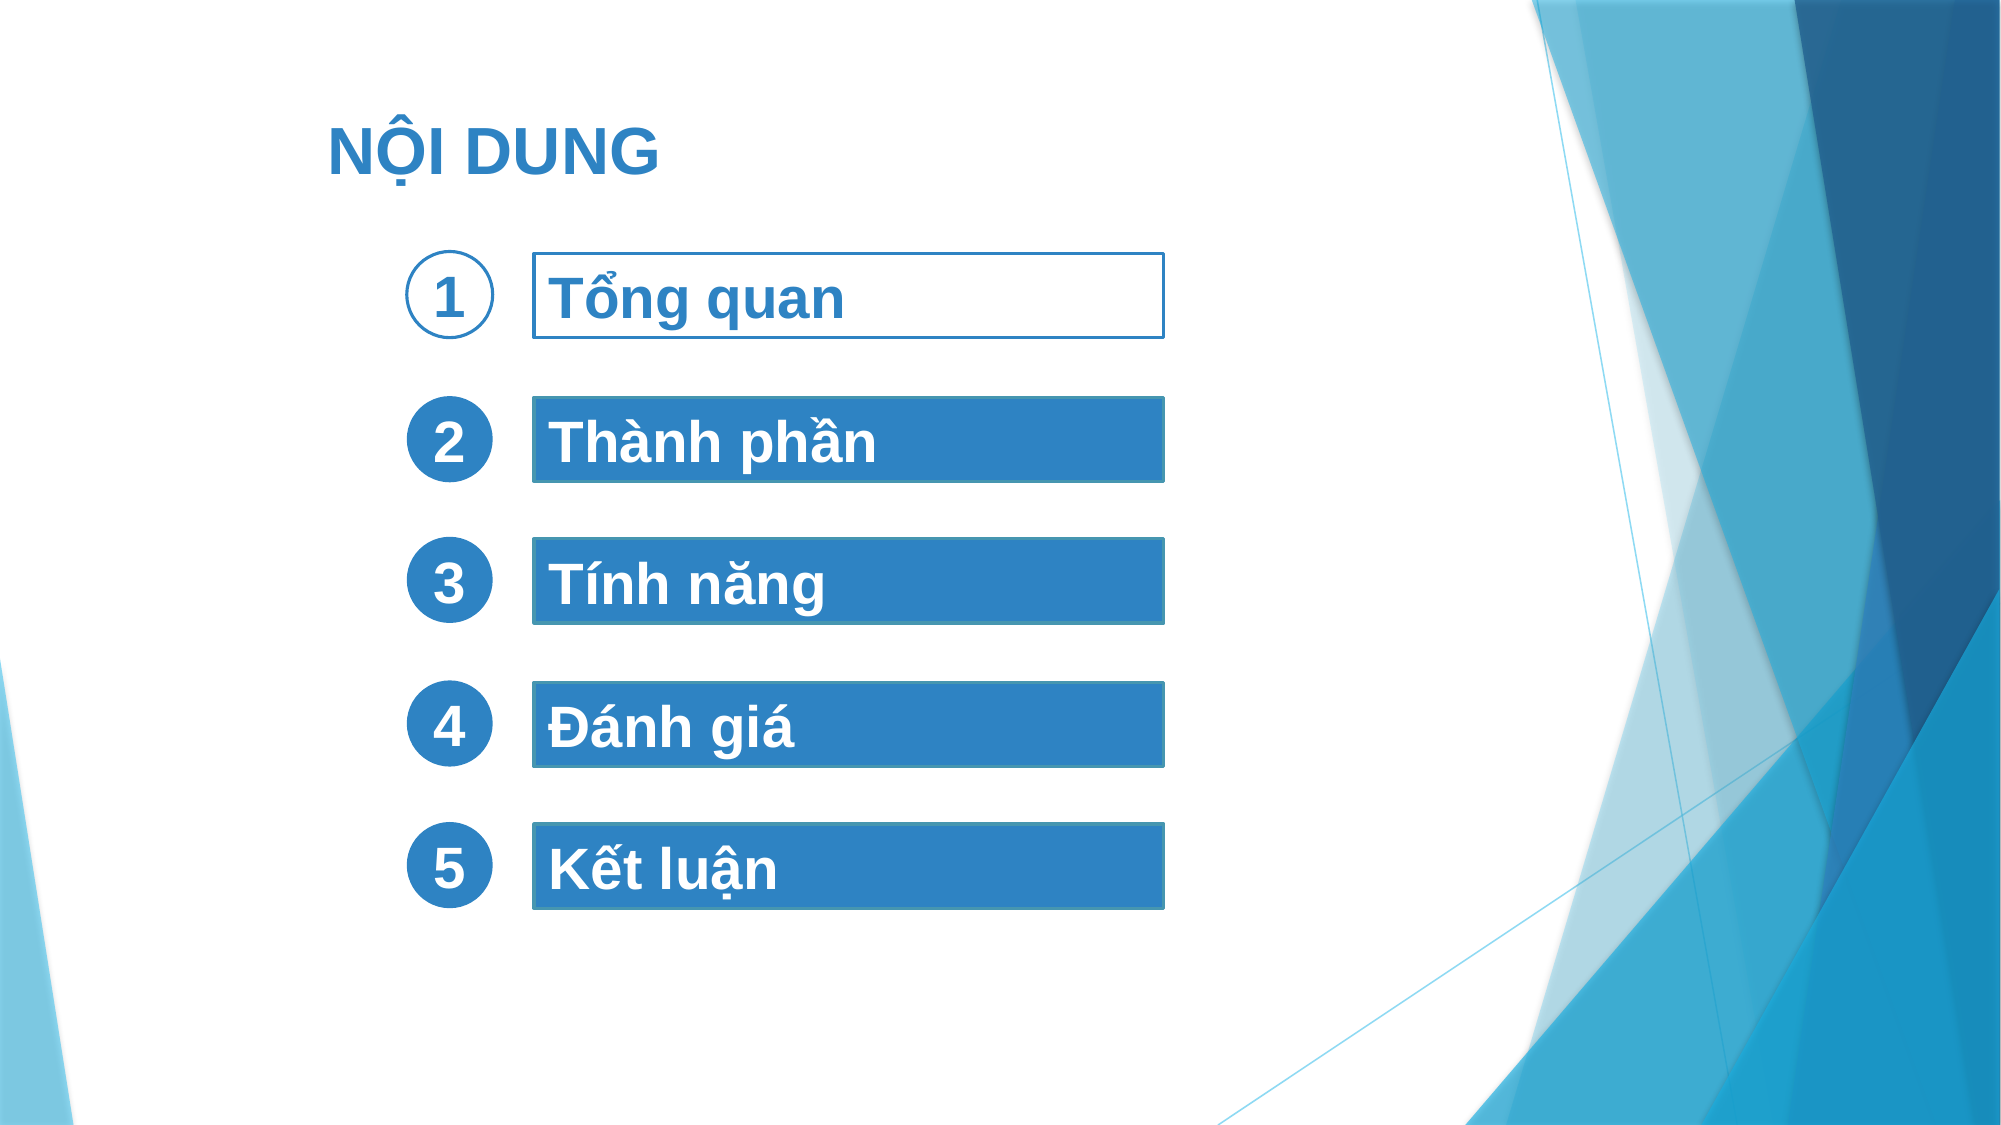

NỘI DUNG
1
Tổng quan
2
Thành phần
3
Tính năng
4
Đánh giá
5
Kết luận